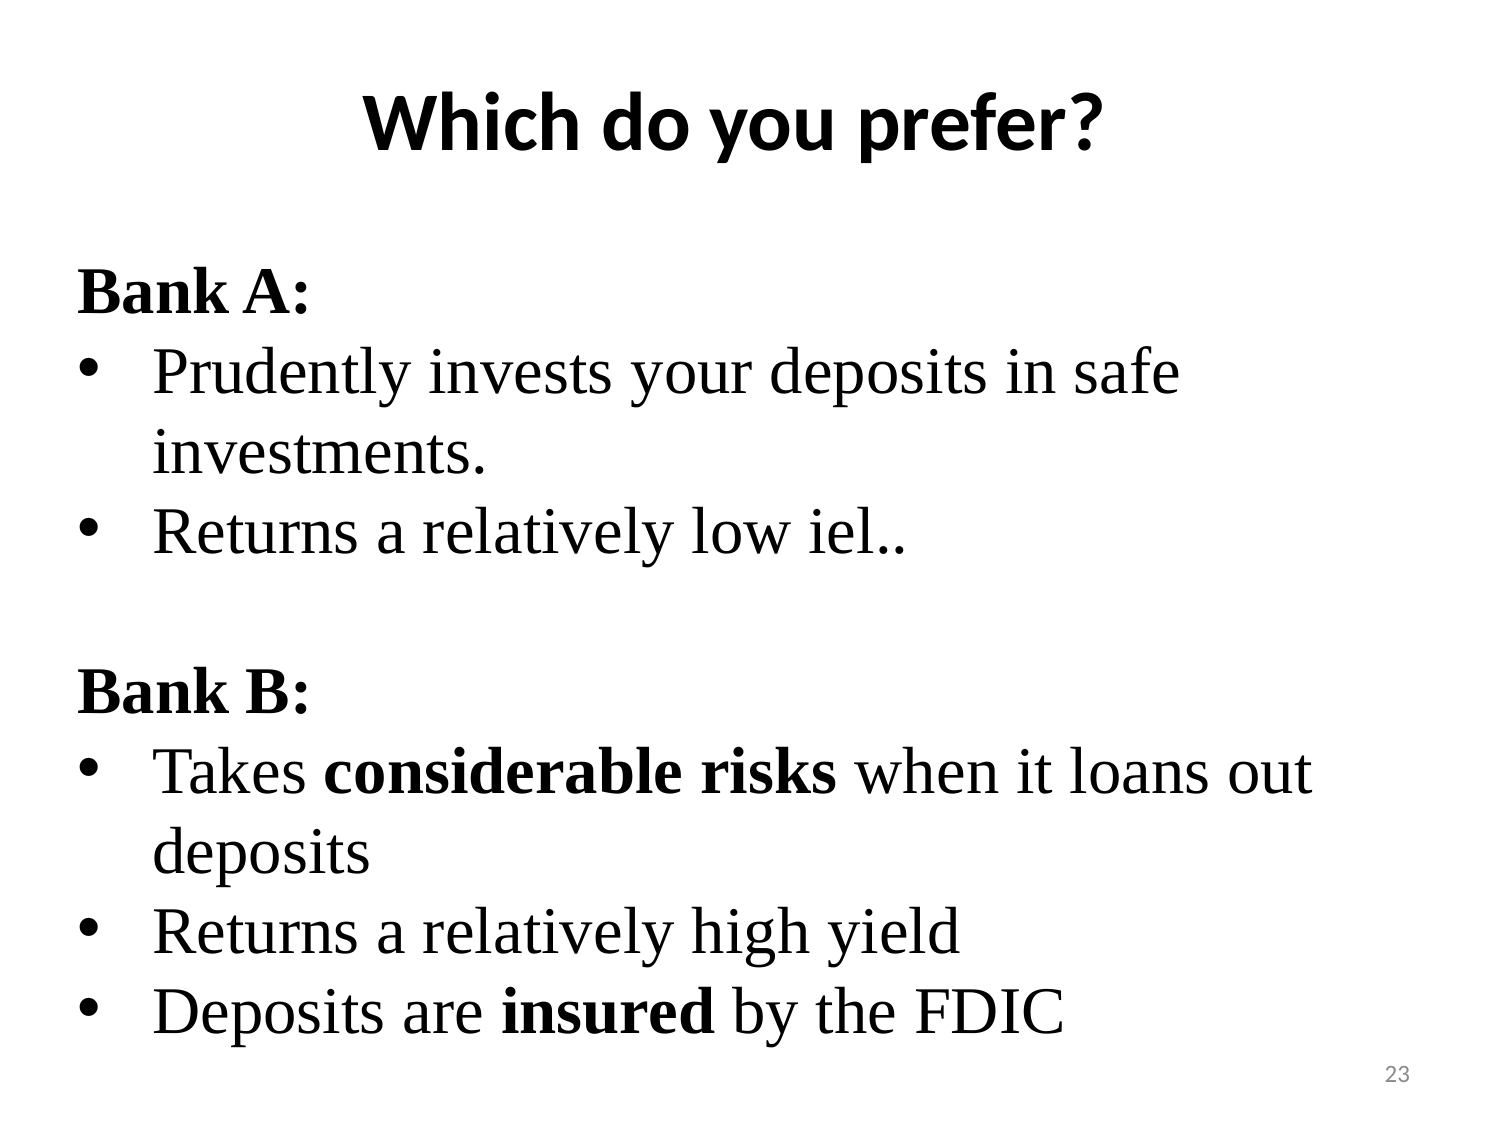

# Which do you prefer?
Bank A:
Prudently invests your deposits in safe investments.
Returns a relatively low iel..

Bank B:
Takes considerable risks when it loans out deposits
Returns a relatively high yield
Deposits are insured by the FDIC
23